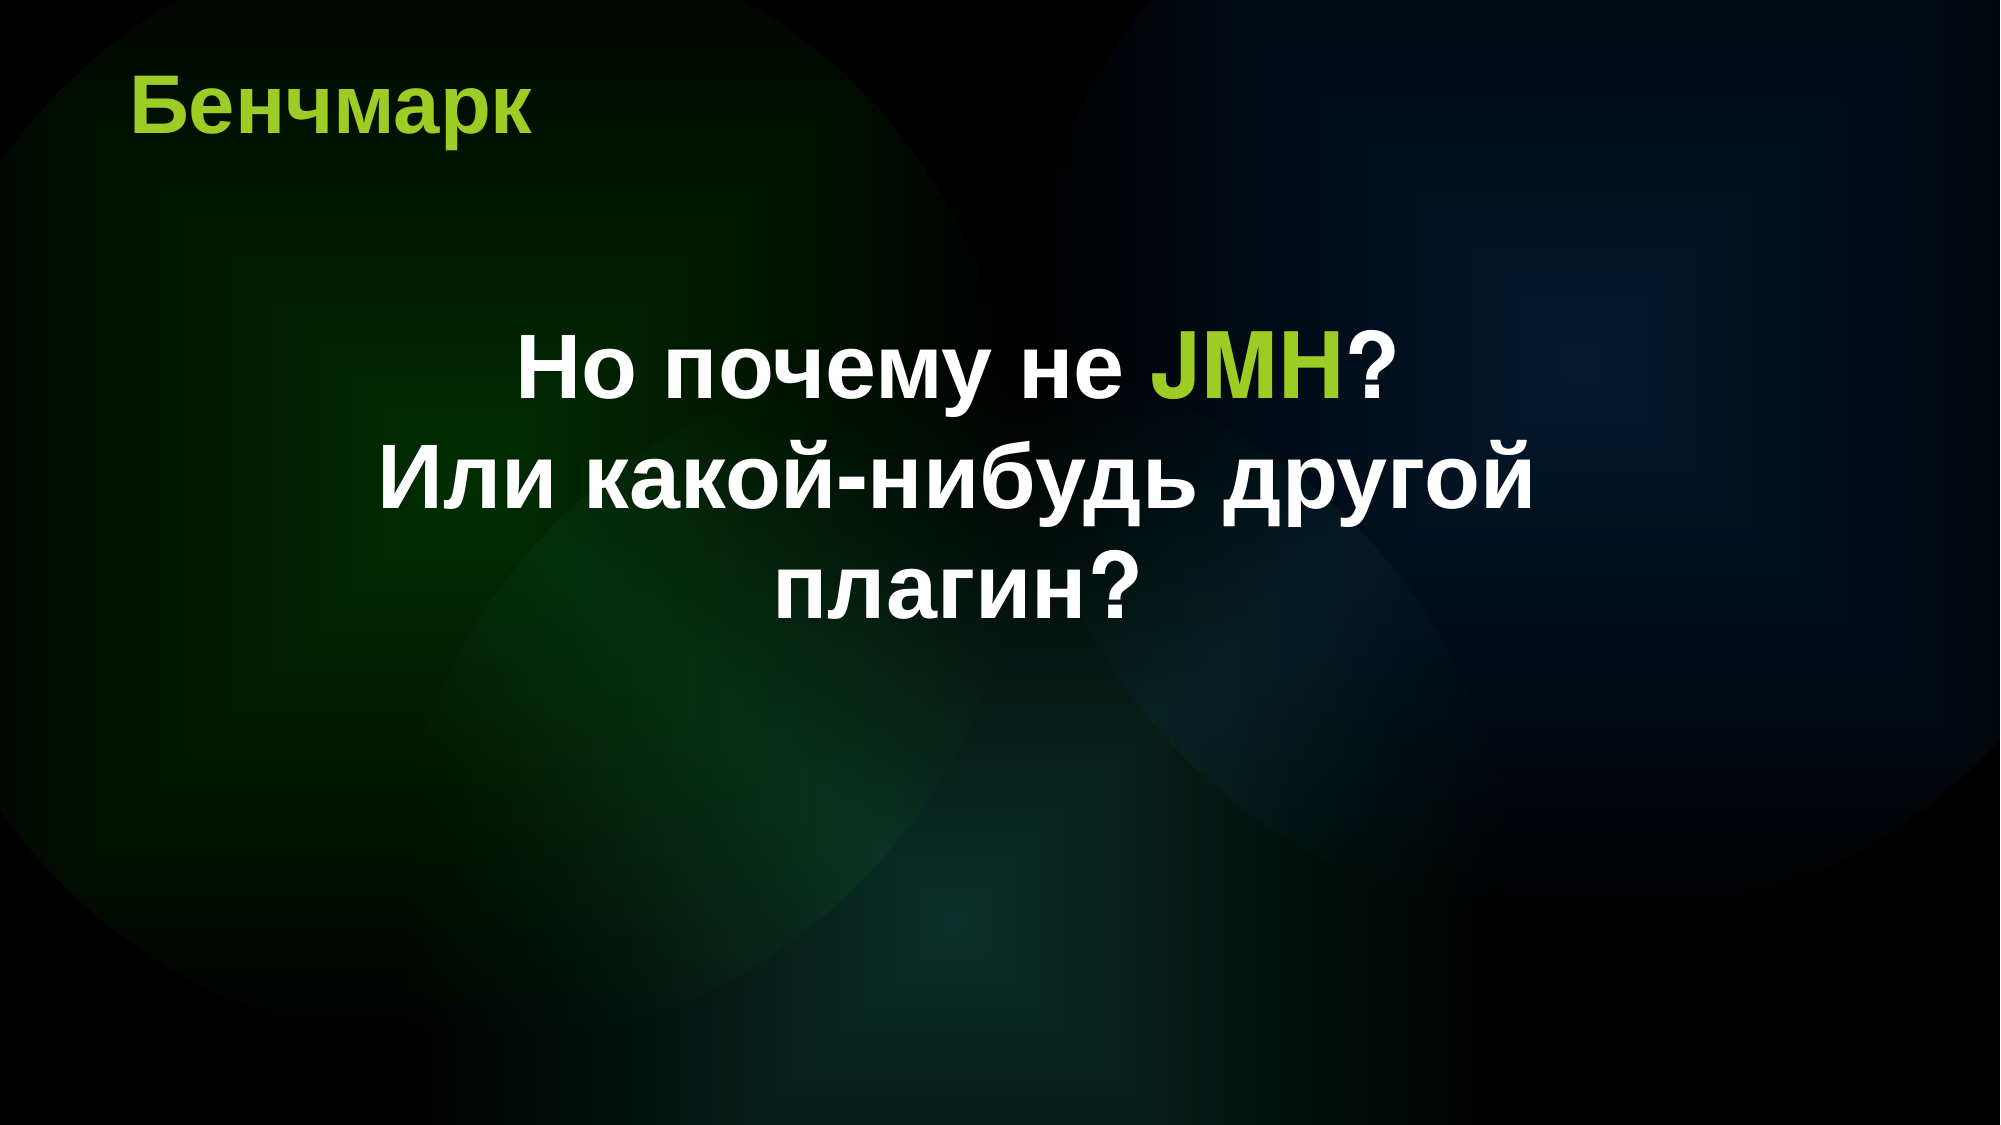

Бенчмарк
Но почему не JMH?
Или какой-нибудь другой плагин?